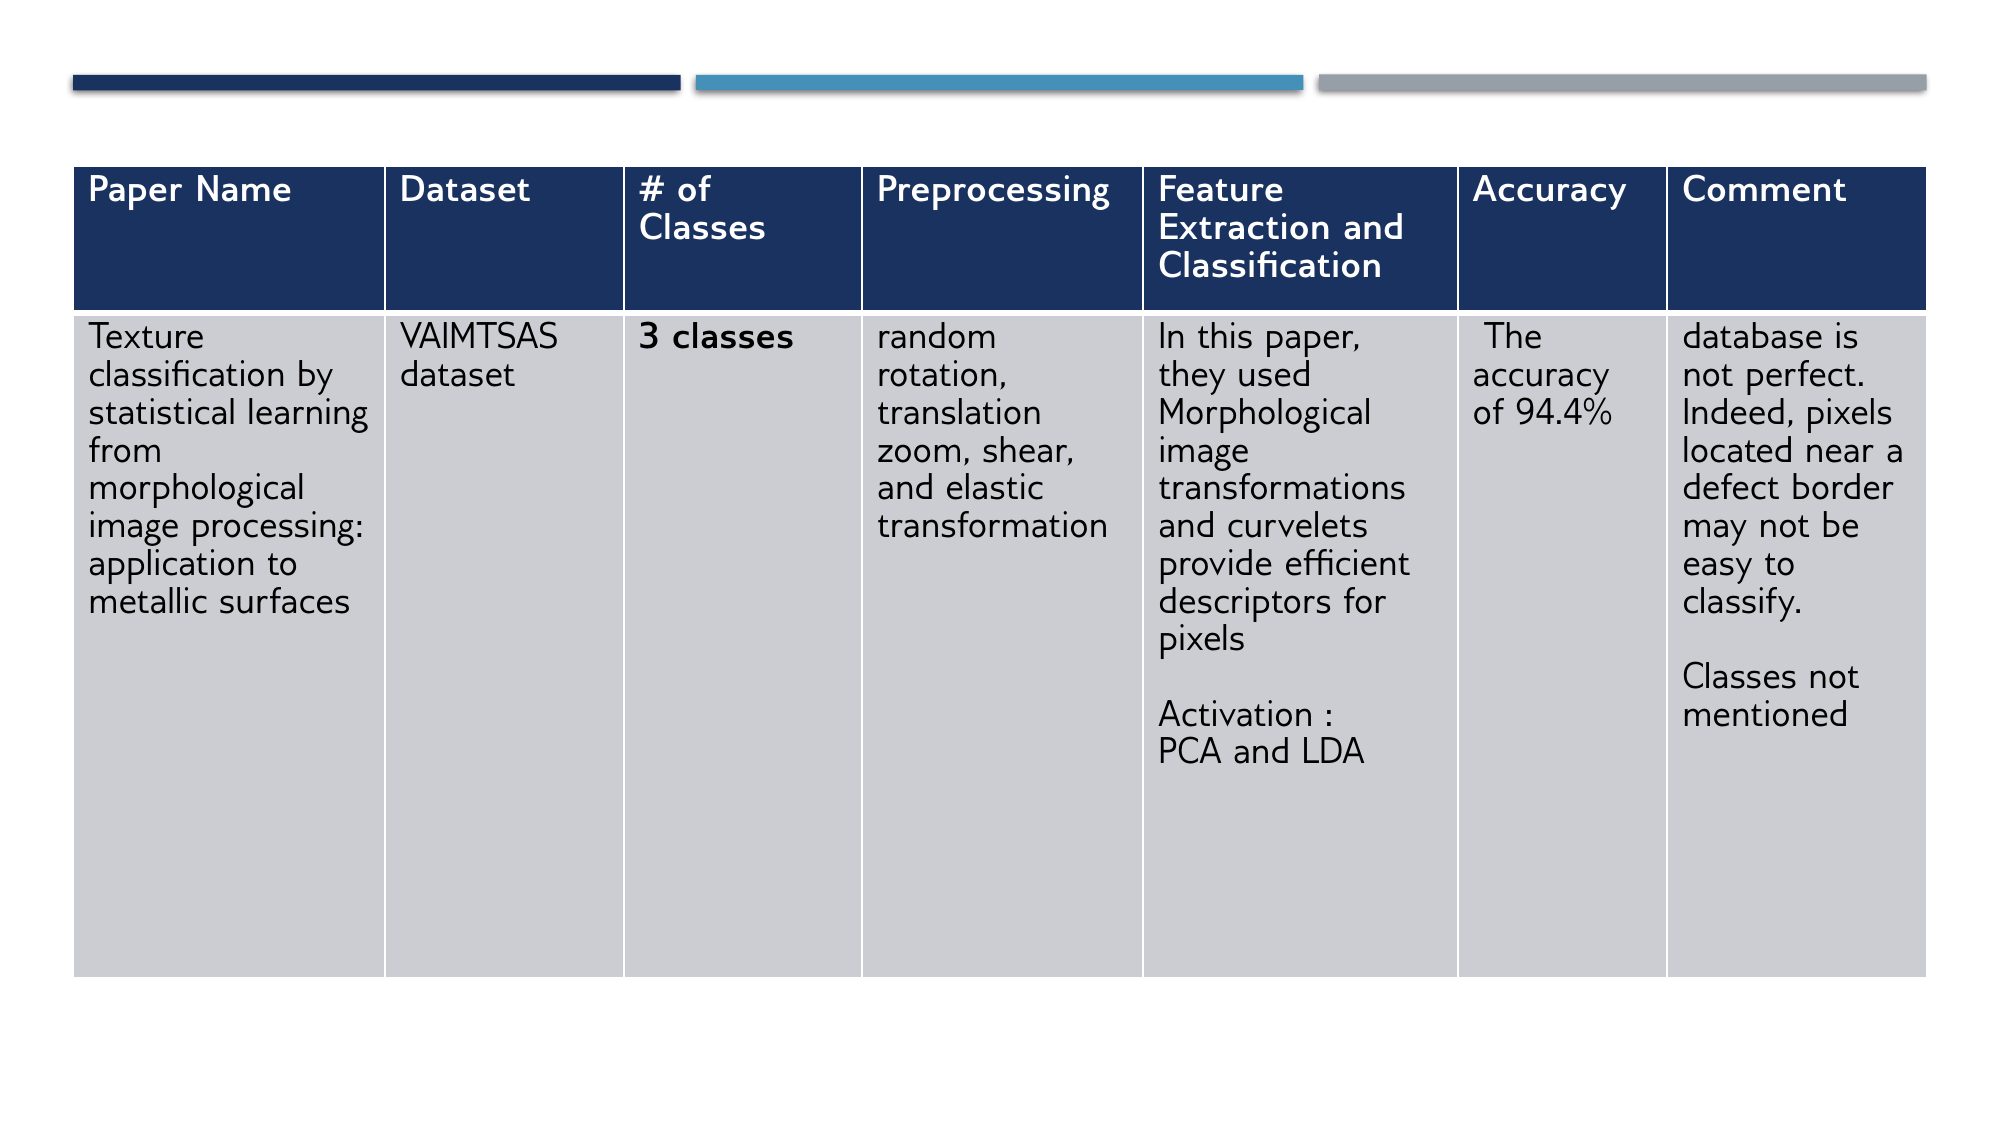

| Paper Name | Dataset | # of Classes | Preprocessing | Feature Extraction and Classification | Accuracy | Comment |
| --- | --- | --- | --- | --- | --- | --- |
| Texture classification by statistical learning from morphological image processing: application to metallic surfaces | VAIMTSAS dataset | 3 classes | random rotation, translation zoom, shear, and elastic transformation | In this paper, they used Morphological image transformations and curvelets provide efficient descriptors for pixels Activation : PCA and LDA | The accuracy of 94.4% | database is not perfect. Indeed, pixels located near a defect border may not be easy to classify. Classes not mentioned |